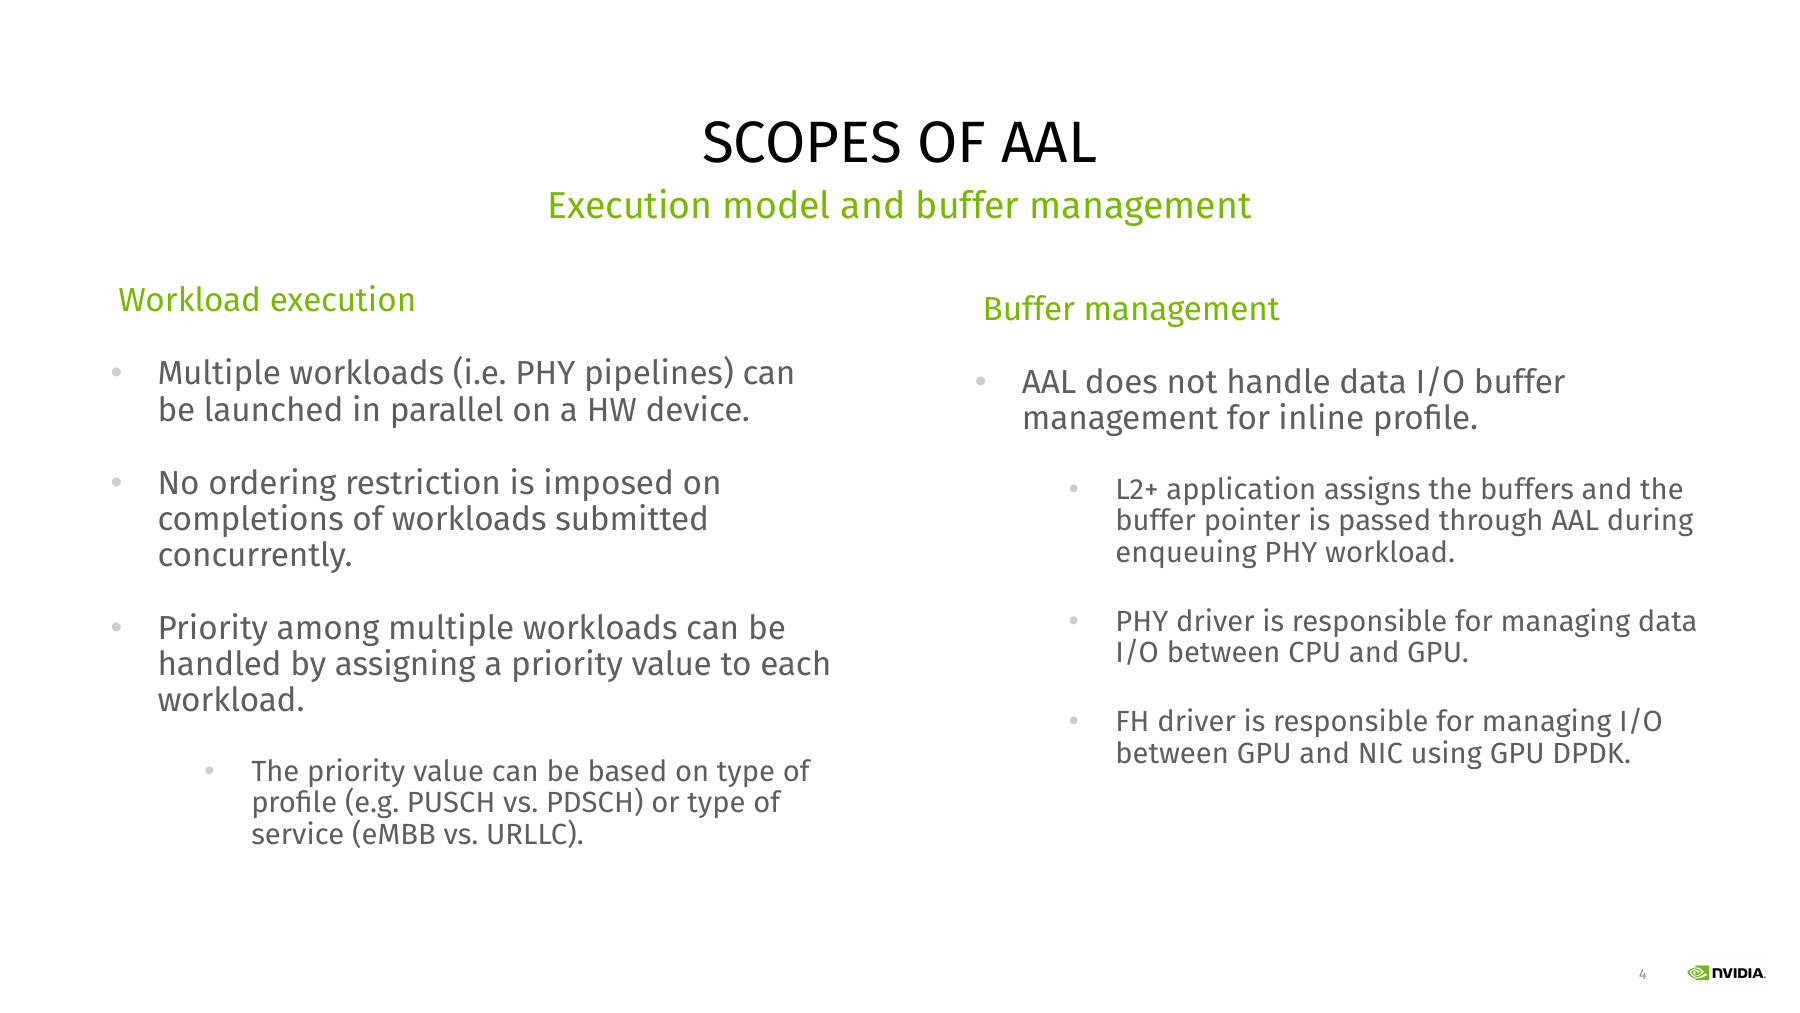

# Scopes of aal
Execution model and buffer management
 Workload execution
Multiple workloads (i.e. PHY pipelines) can be launched in parallel on a HW device.
No ordering restriction is imposed on completions of workloads submitted concurrently.
Priority among multiple workloads can be handled by assigning a priority value to each workload.
The priority value can be based on type of profile (e.g. PUSCH vs. PDSCH) or type of service (eMBB vs. URLLC).

 Buffer management
AAL does not handle data I/O buffer management for inline profile.
L2+ application assigns the buffers and the buffer pointer is passed through AAL during enqueuing PHY workload.
PHY driver is responsible for managing data I/O between CPU and GPU.
FH driver is responsible for managing I/O between GPU and NIC using GPU DPDK.